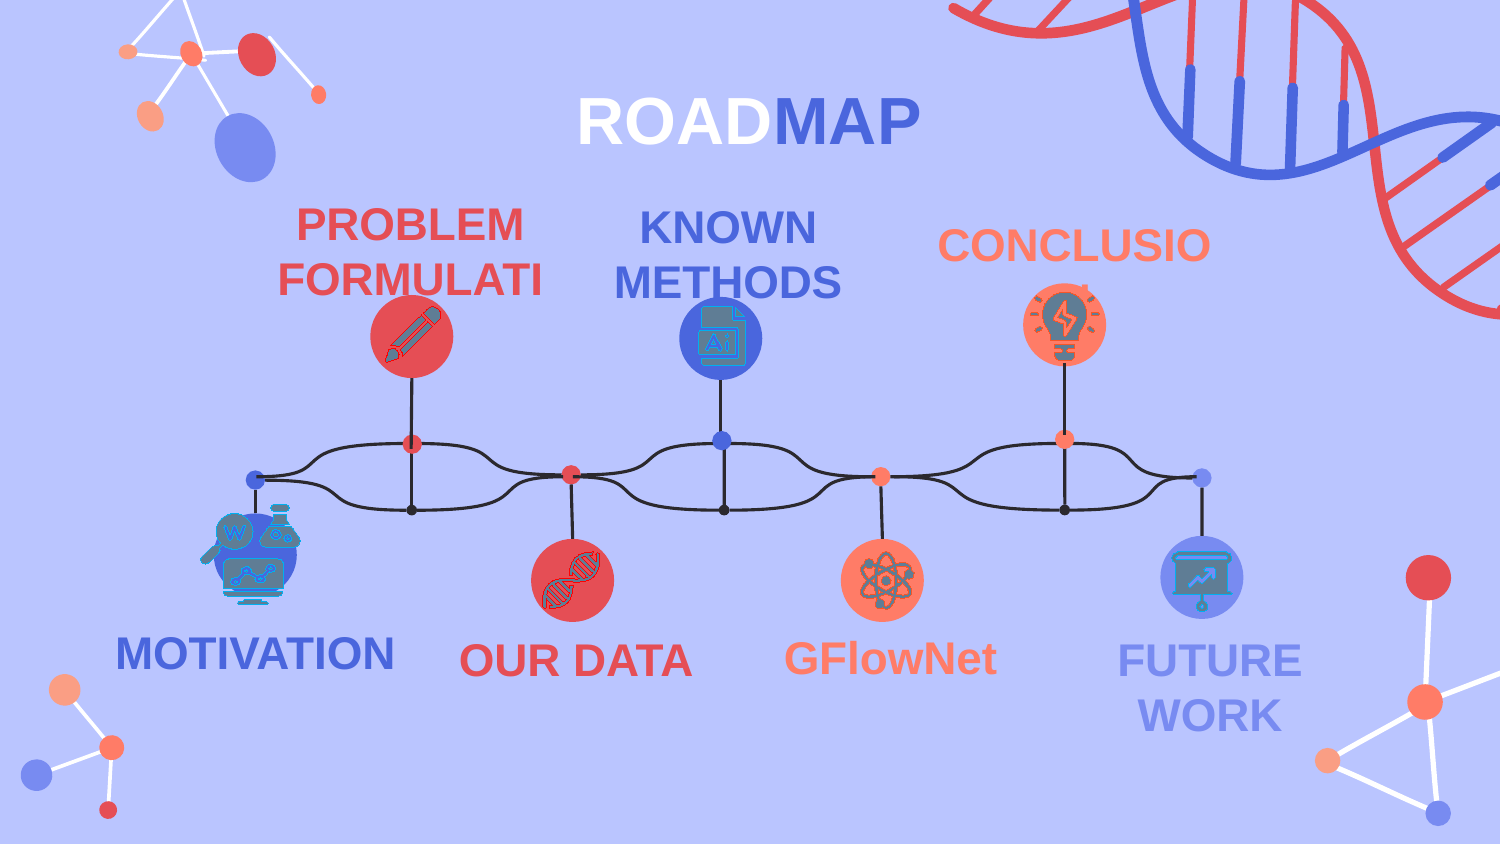

# ROADMAP
PROBLEM
FORMULATION
KNOWN METHODS
CONCLUSION

MOTIVATION
GFlowNet
OUR DATA
FUTURE
WORK